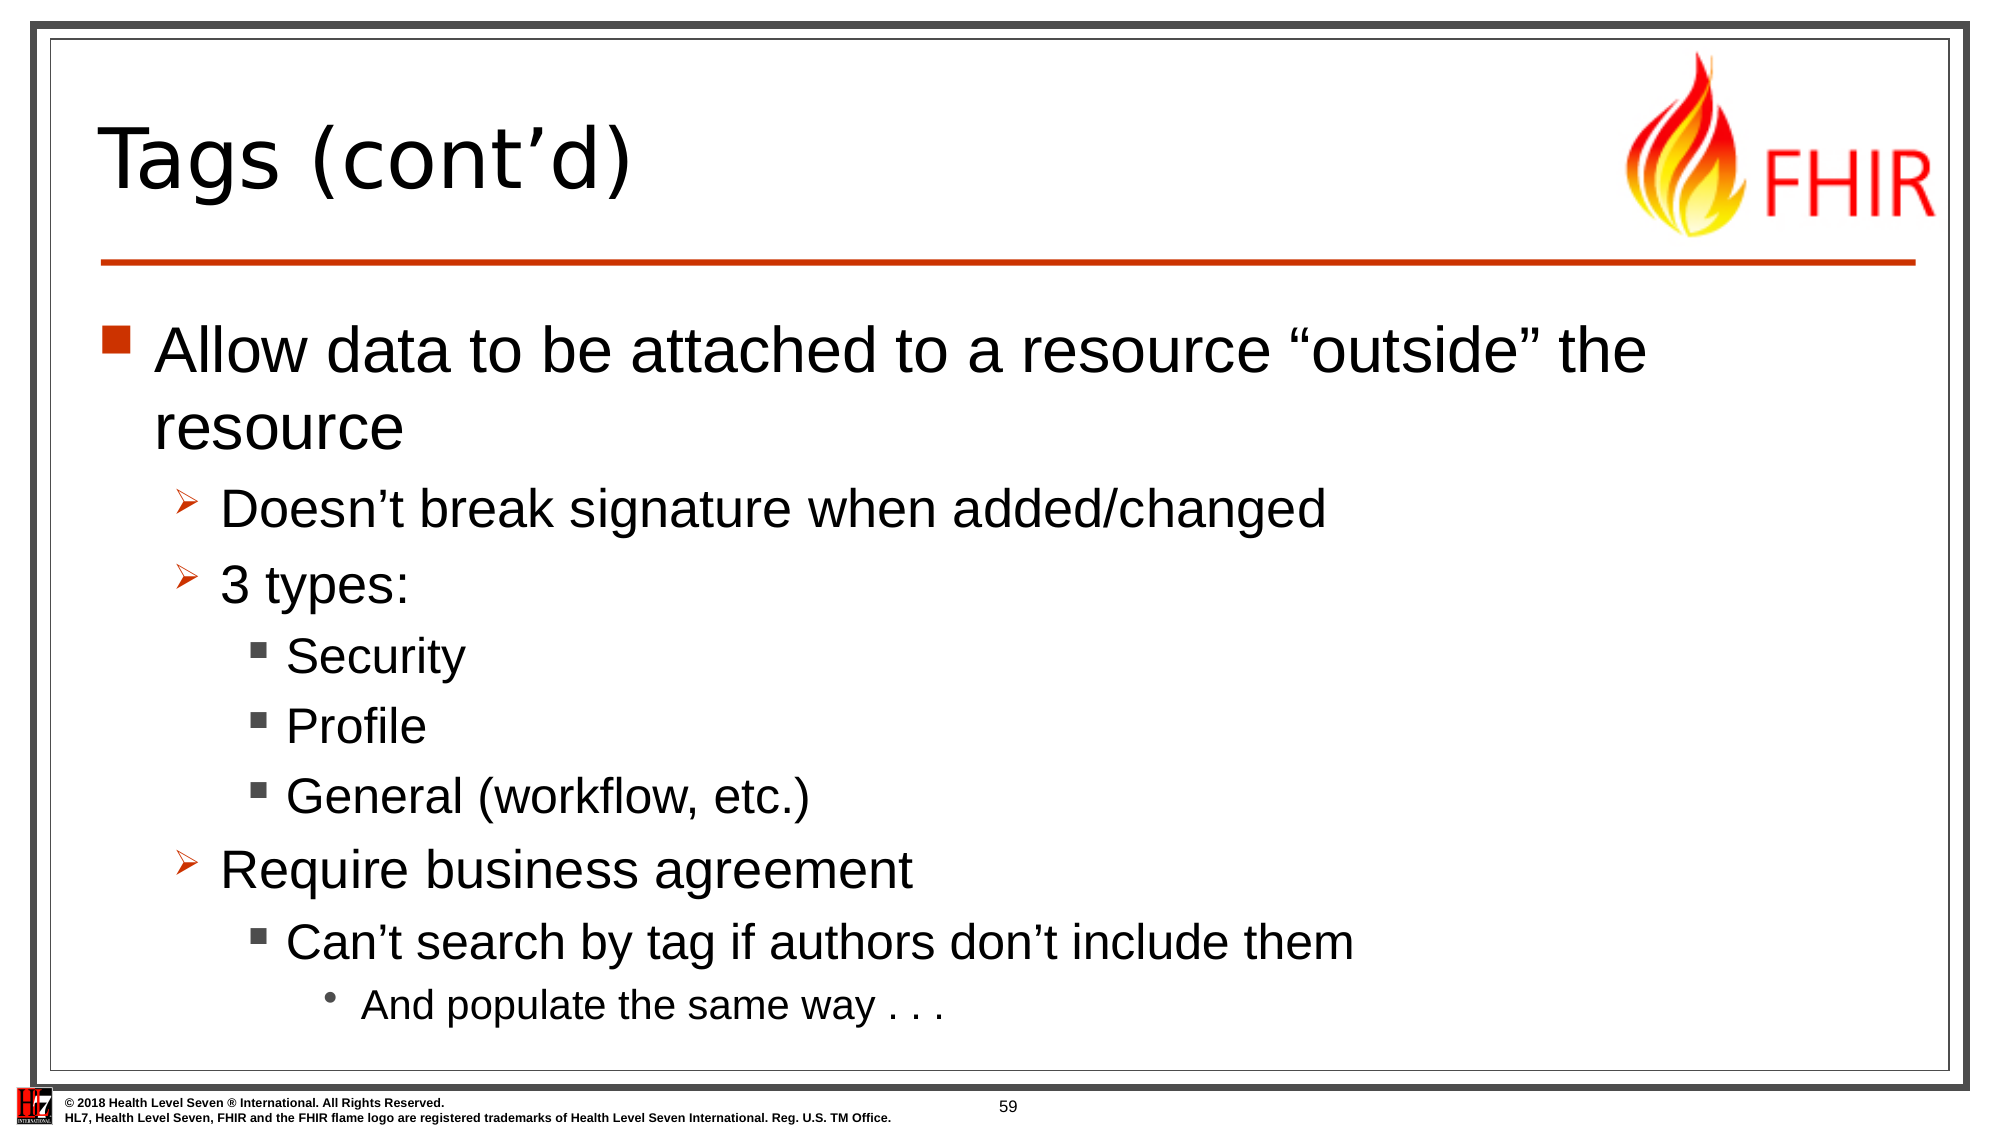

# Tags (cont’d)
Allow data to be attached to a resource “outside” the resource
Doesn’t break signature when added/changed
3 types:
Security
Profile
General (workflow, etc.)
Require business agreement
Can’t search by tag if authors don’t include them
And populate the same way . . .
59